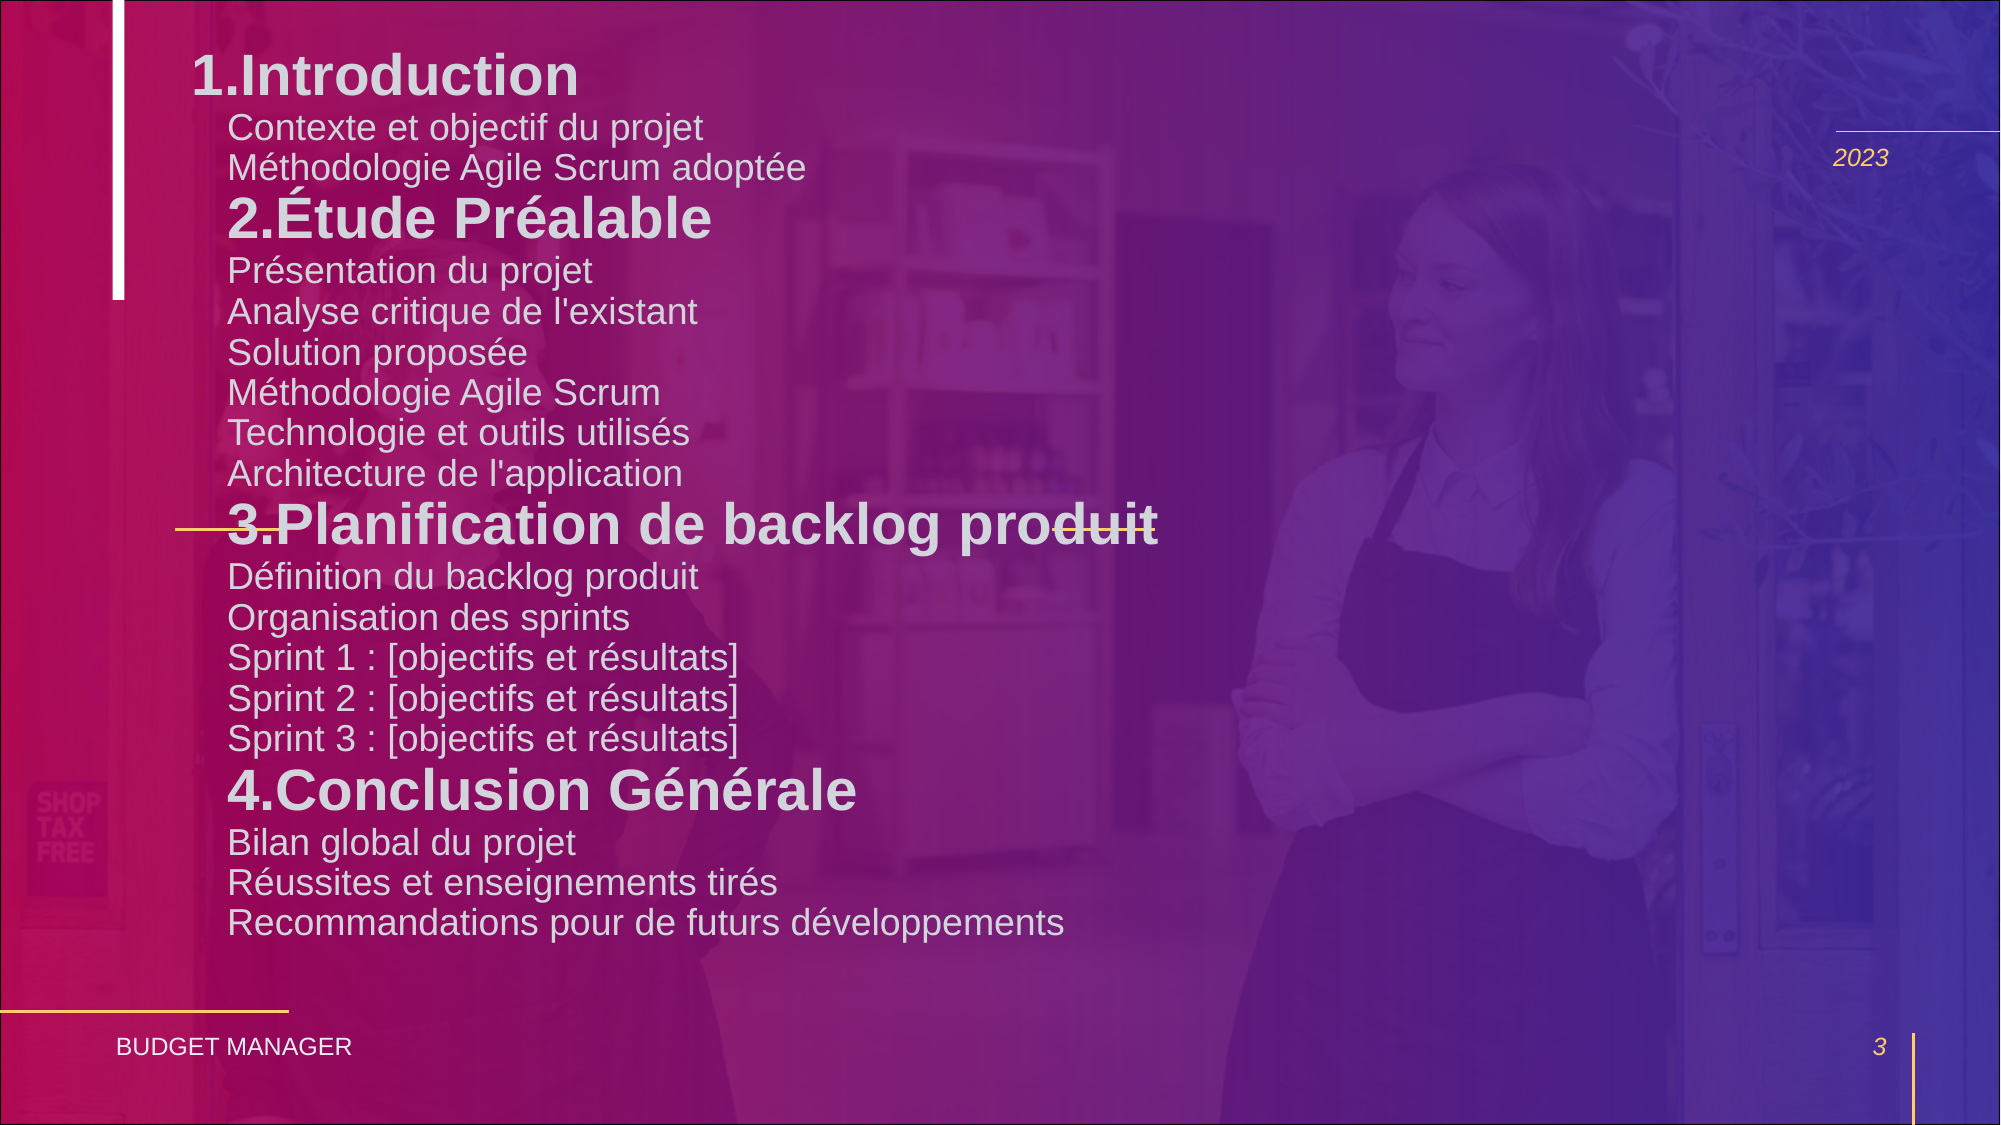

2023
# Introduction Contexte et objectif du projet Méthodologie Agile Scrum adoptée 2.Étude Préalable Présentation du projet Analyse critique de l'existant Solution proposée Méthodologie Agile Scrum Technologie et outils utilisés Architecture de l'application 3.Planification de backlog produit Définition du backlog produit Organisation des sprints Sprint 1 : [objectifs et résultats] Sprint 2 : [objectifs et résultats] Sprint 3 : [objectifs et résultats] 4.Conclusion Générale Bilan global du projet Réussites et enseignements tirés Recommandations pour de futurs développements
BUDGET MANAGER
3